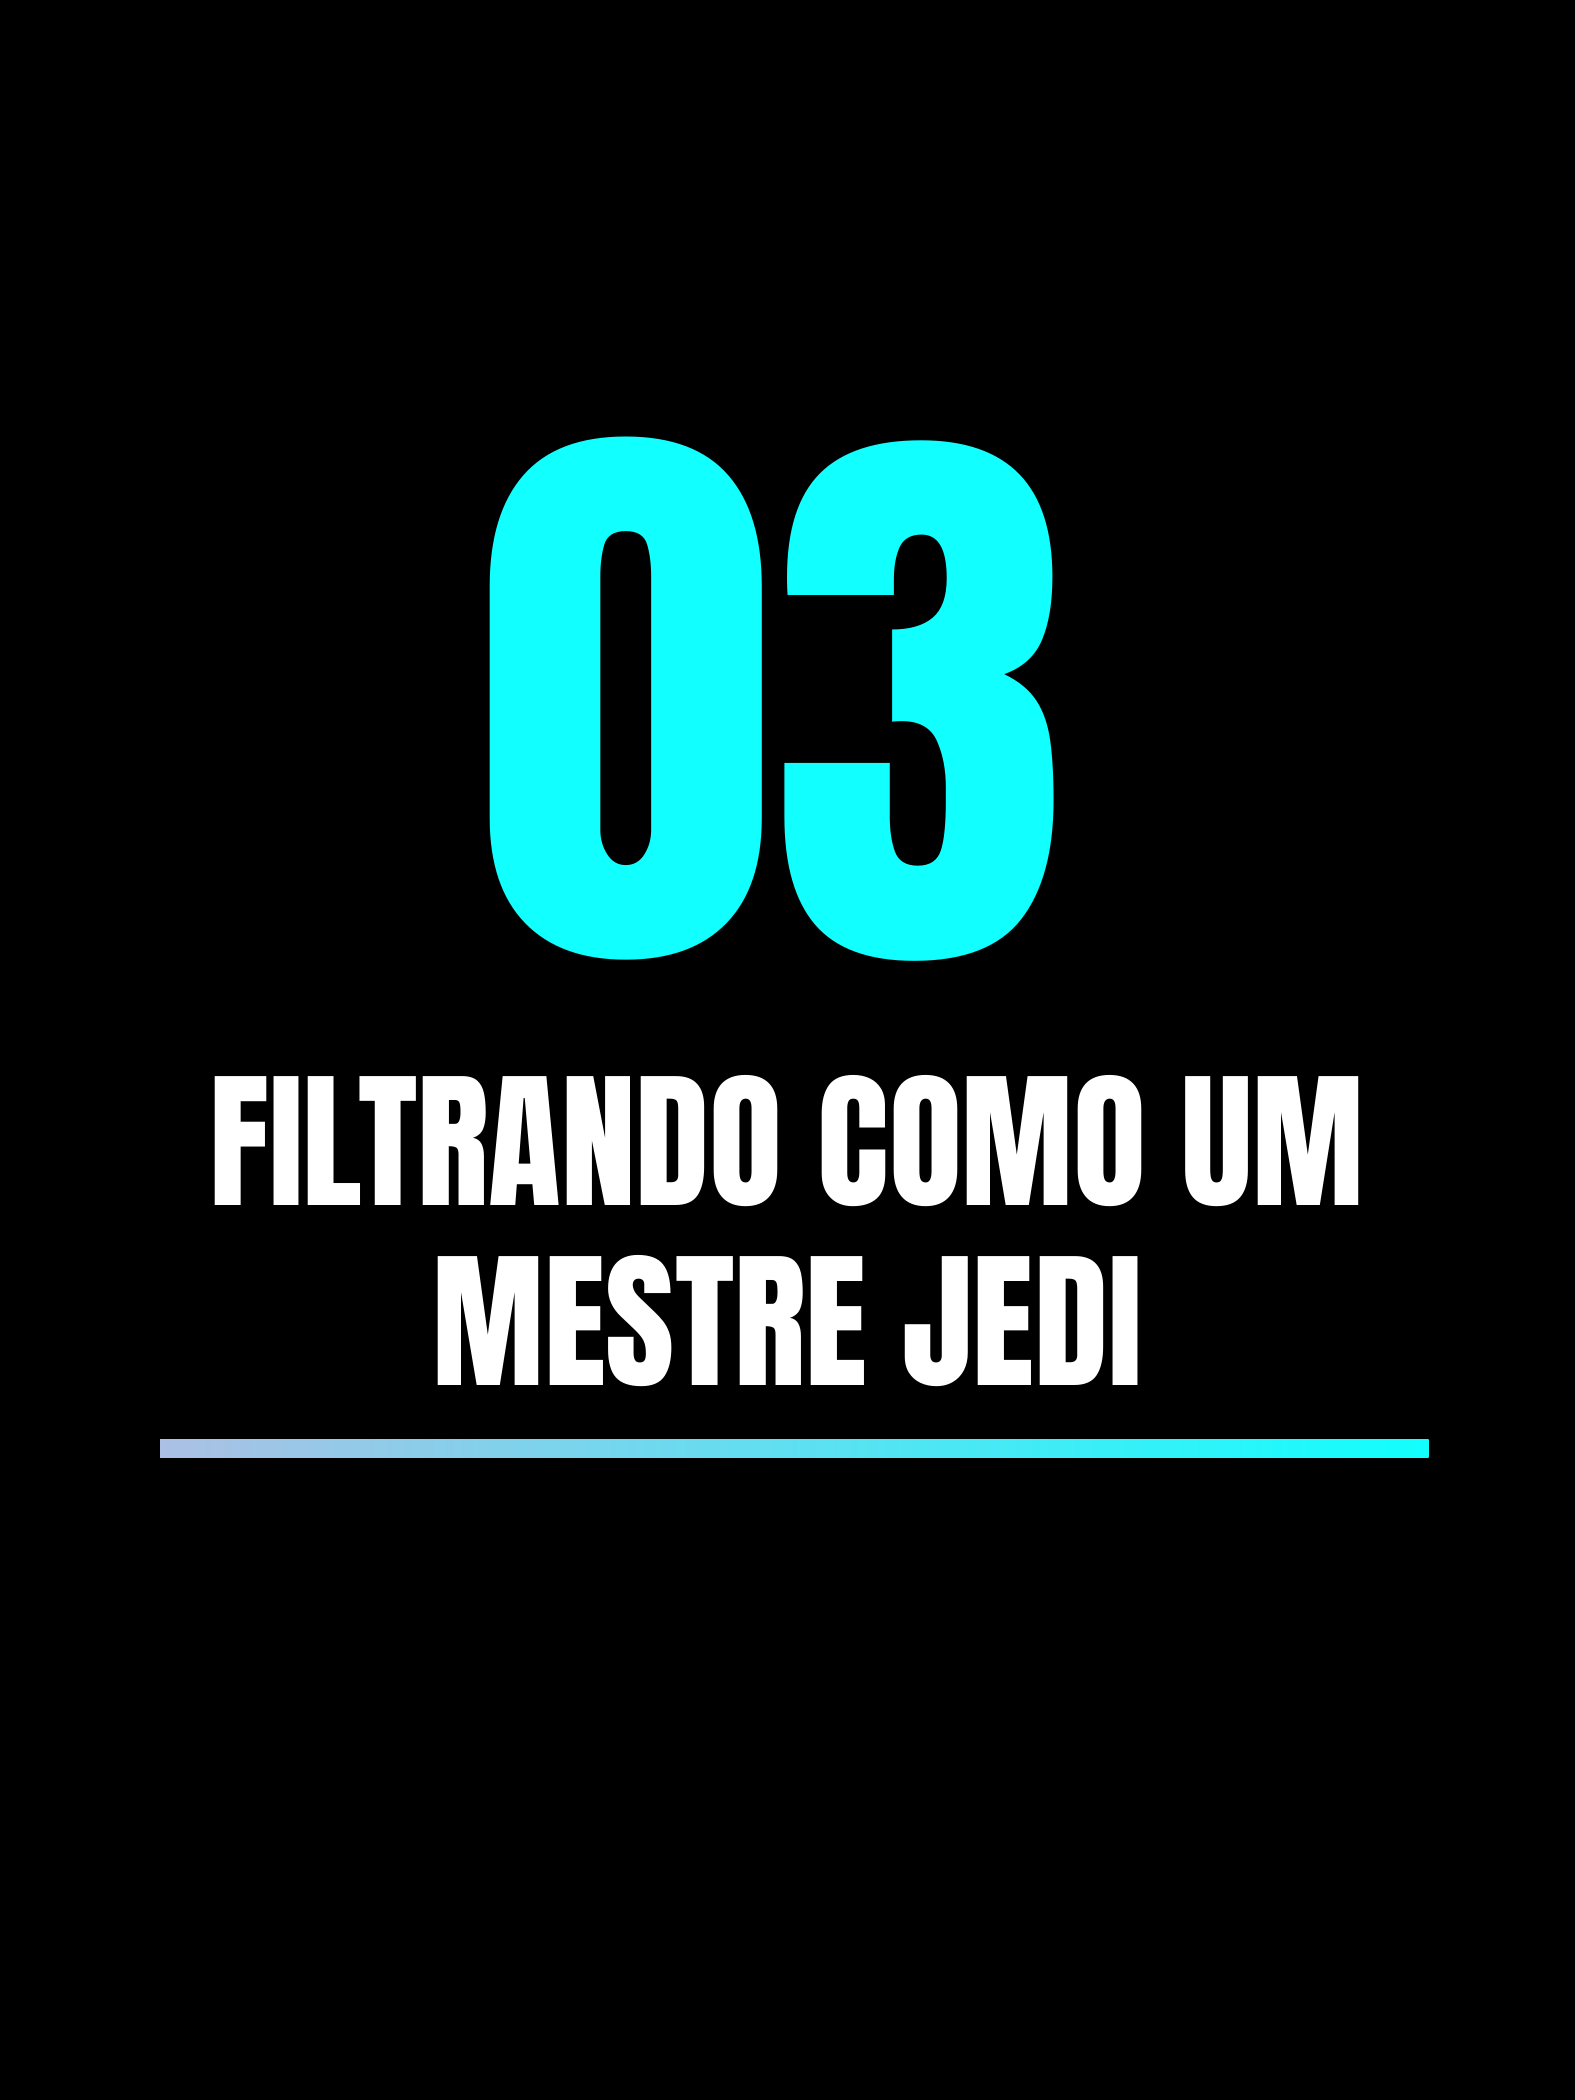

03
FILTRANDO COMO UM MESTRE JEDI

POWER BI – RISOALDO ALMEIDA
7